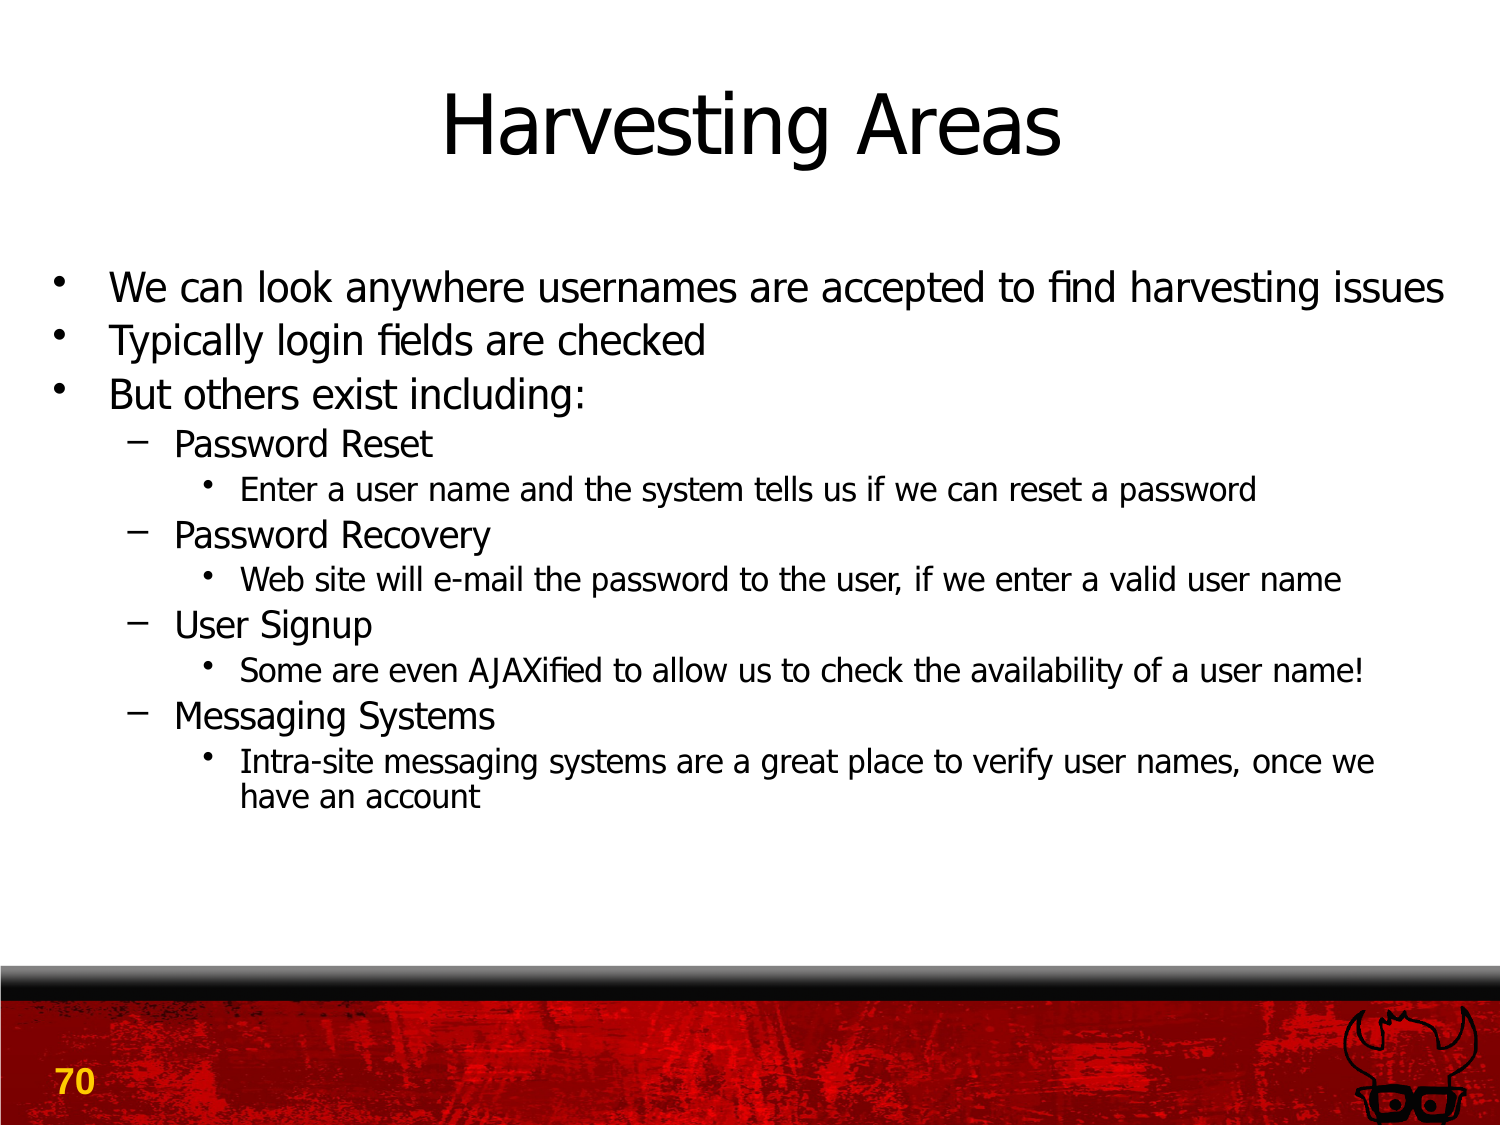

# Harvesting Areas
We can look anywhere usernames are accepted to find harvesting issues
Typically login fields are checked
But others exist including:
Password Reset
Enter a user name and the system tells us if we can reset a password
Password Recovery
Web site will e-mail the password to the user, if we enter a valid user name
User Signup
Some are even AJAXified to allow us to check the availability of a user name!
Messaging Systems
Intra-site messaging systems are a great place to verify user names, once we have an account